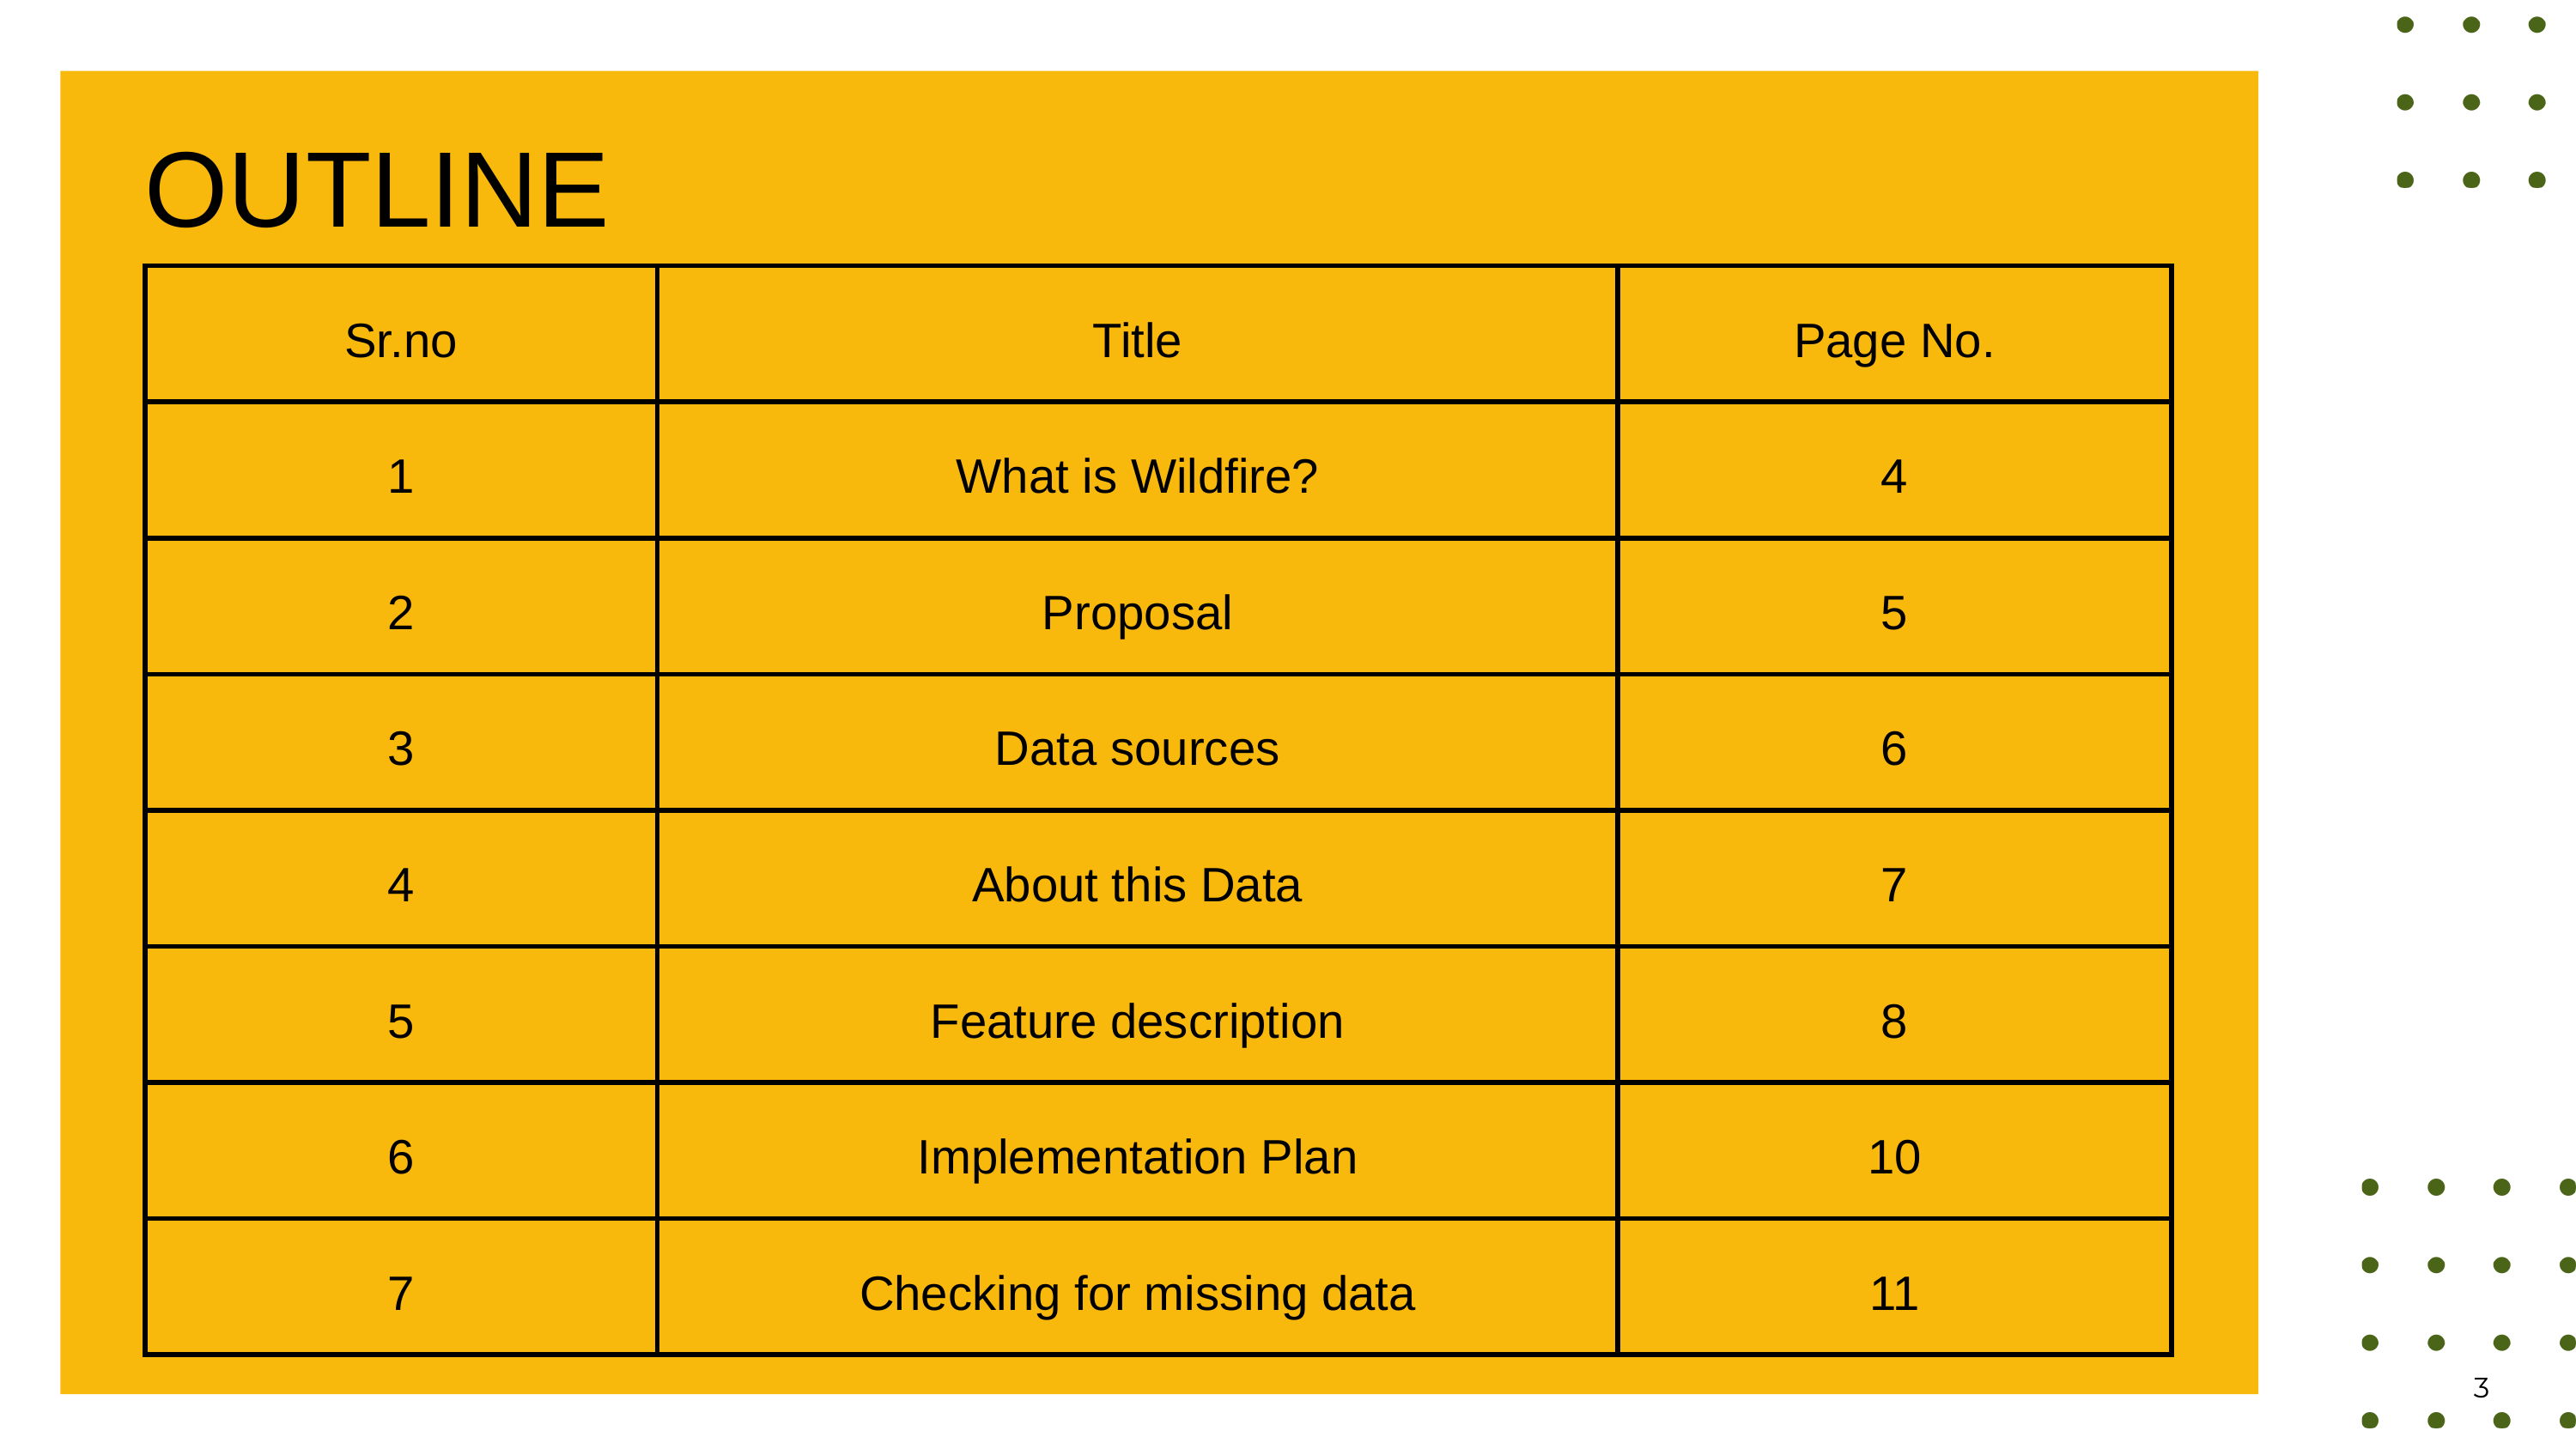

OUTLINE
| Sr.no | Title | Page No. |
| --- | --- | --- |
| 1 | What is Wildfire? | 4 |
| 2 | Proposal | 5 |
| 3 | Data sources | 6 |
| 4 | About this Data | 7 |
| 5 | Feature description | 8 |
| 6 | Implementation Plan | 10 |
| 7 | Checking for missing data | 11 |

3